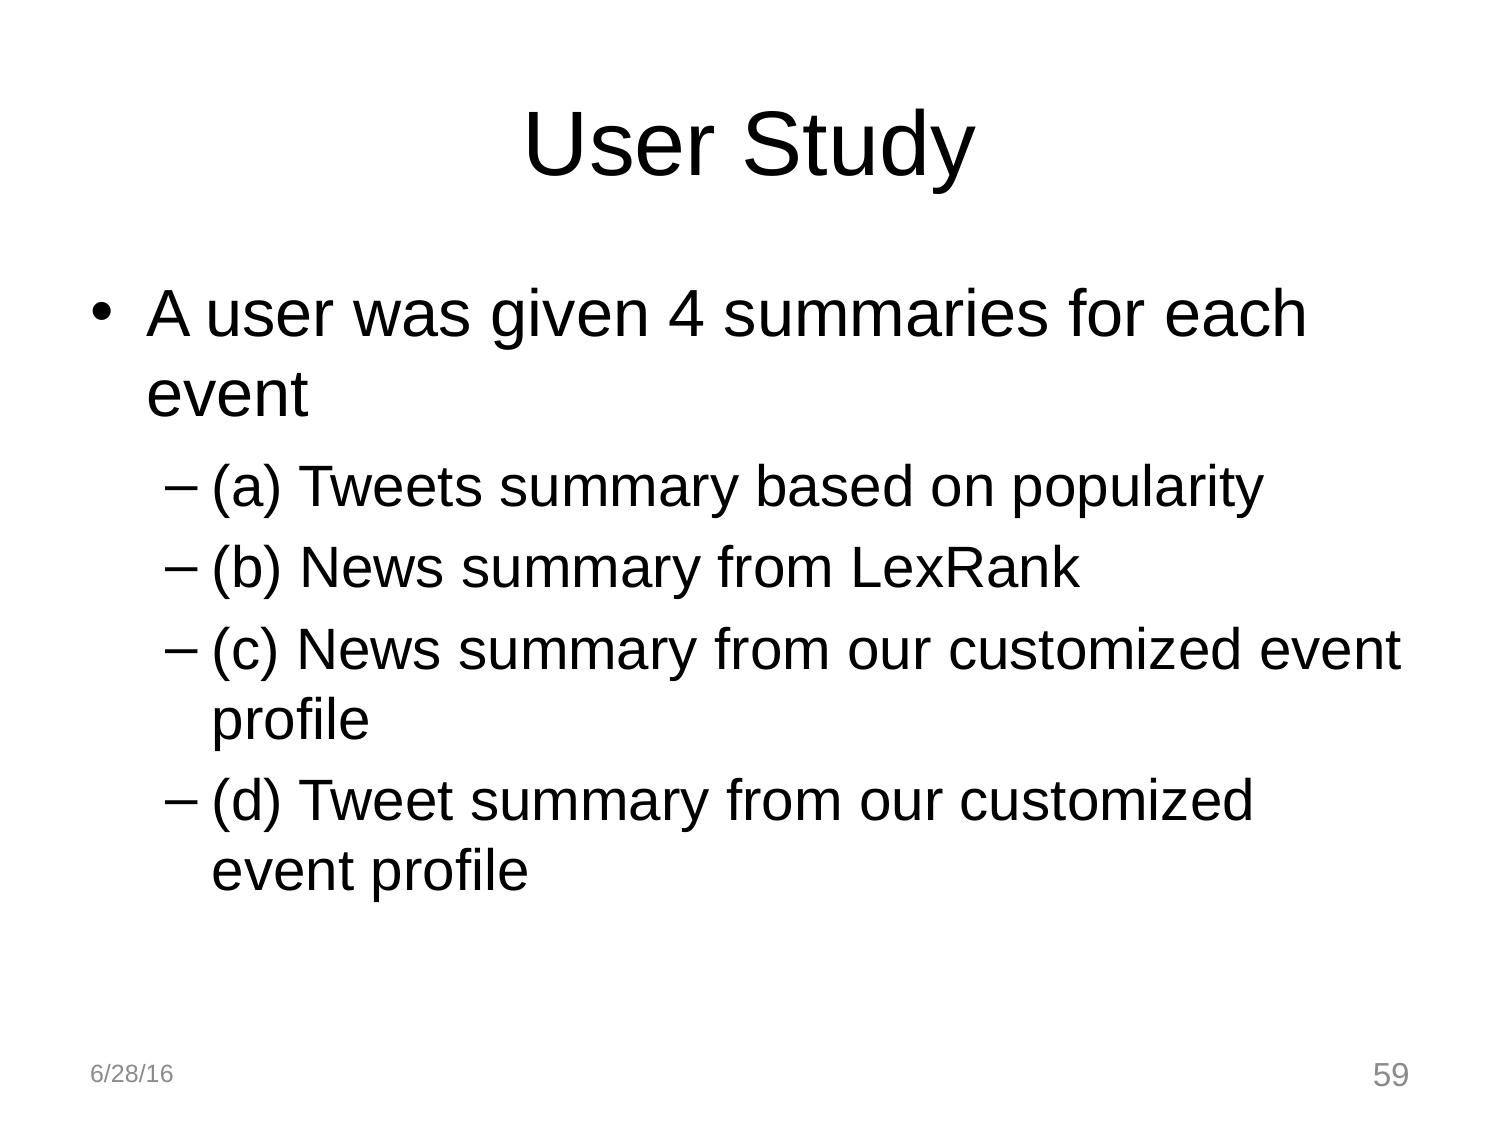

# User Study
A user was given 4 summaries for each event
(a) Tweets summary based on popularity
(b) News summary from LexRank
(c) News summary from our customized event profile
(d) Tweet summary from our customized event profile
6/28/16
59